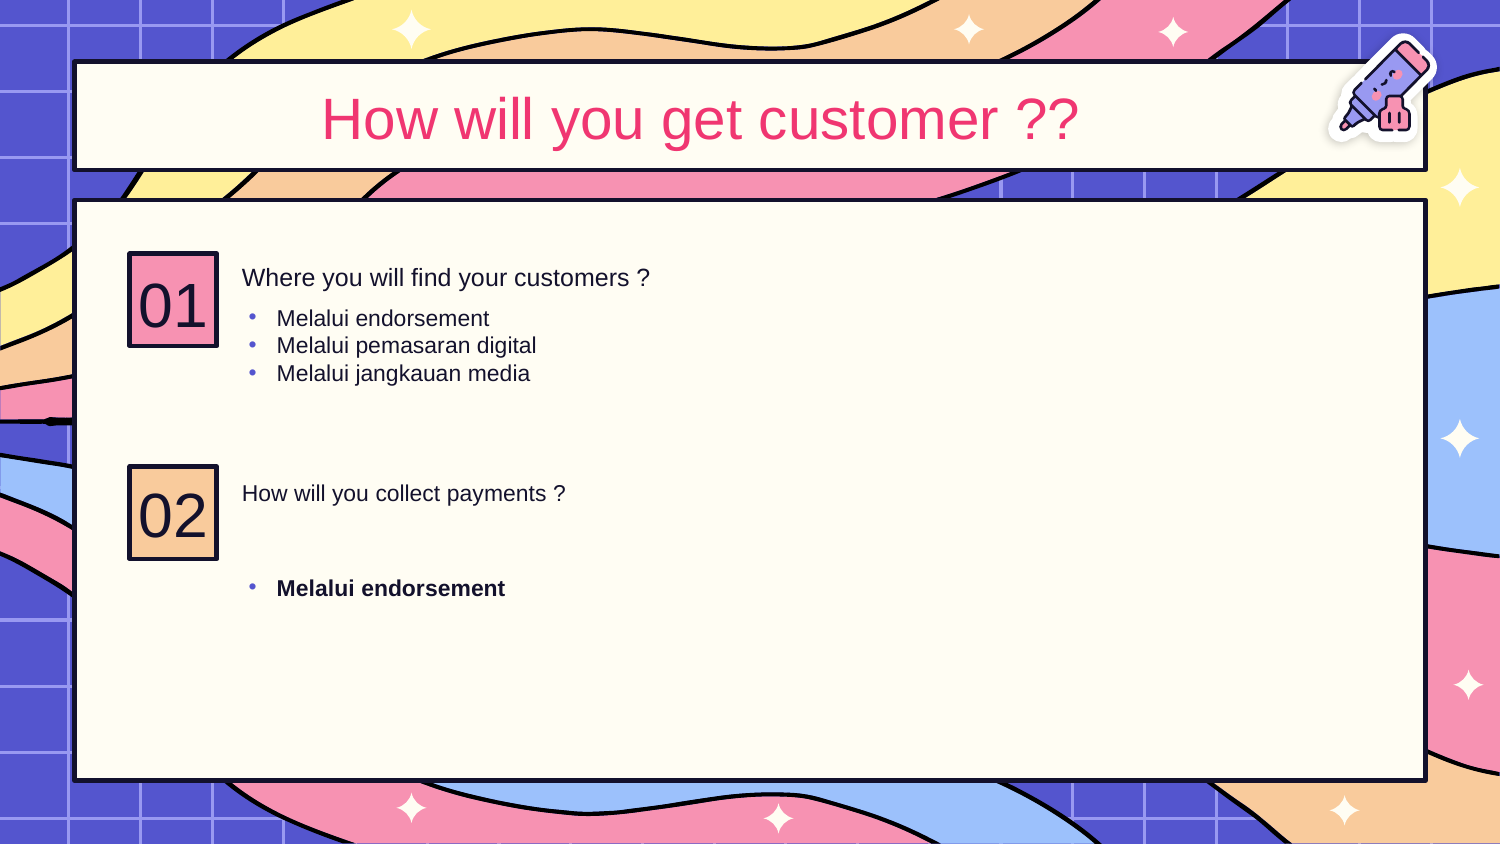

How will you get customer ??

# Where you will find your customers ?
01
Melalui endorsement
Melalui pemasaran digital
Melalui jangkauan media

How will you collect payments ?
02
Melalui endorsement